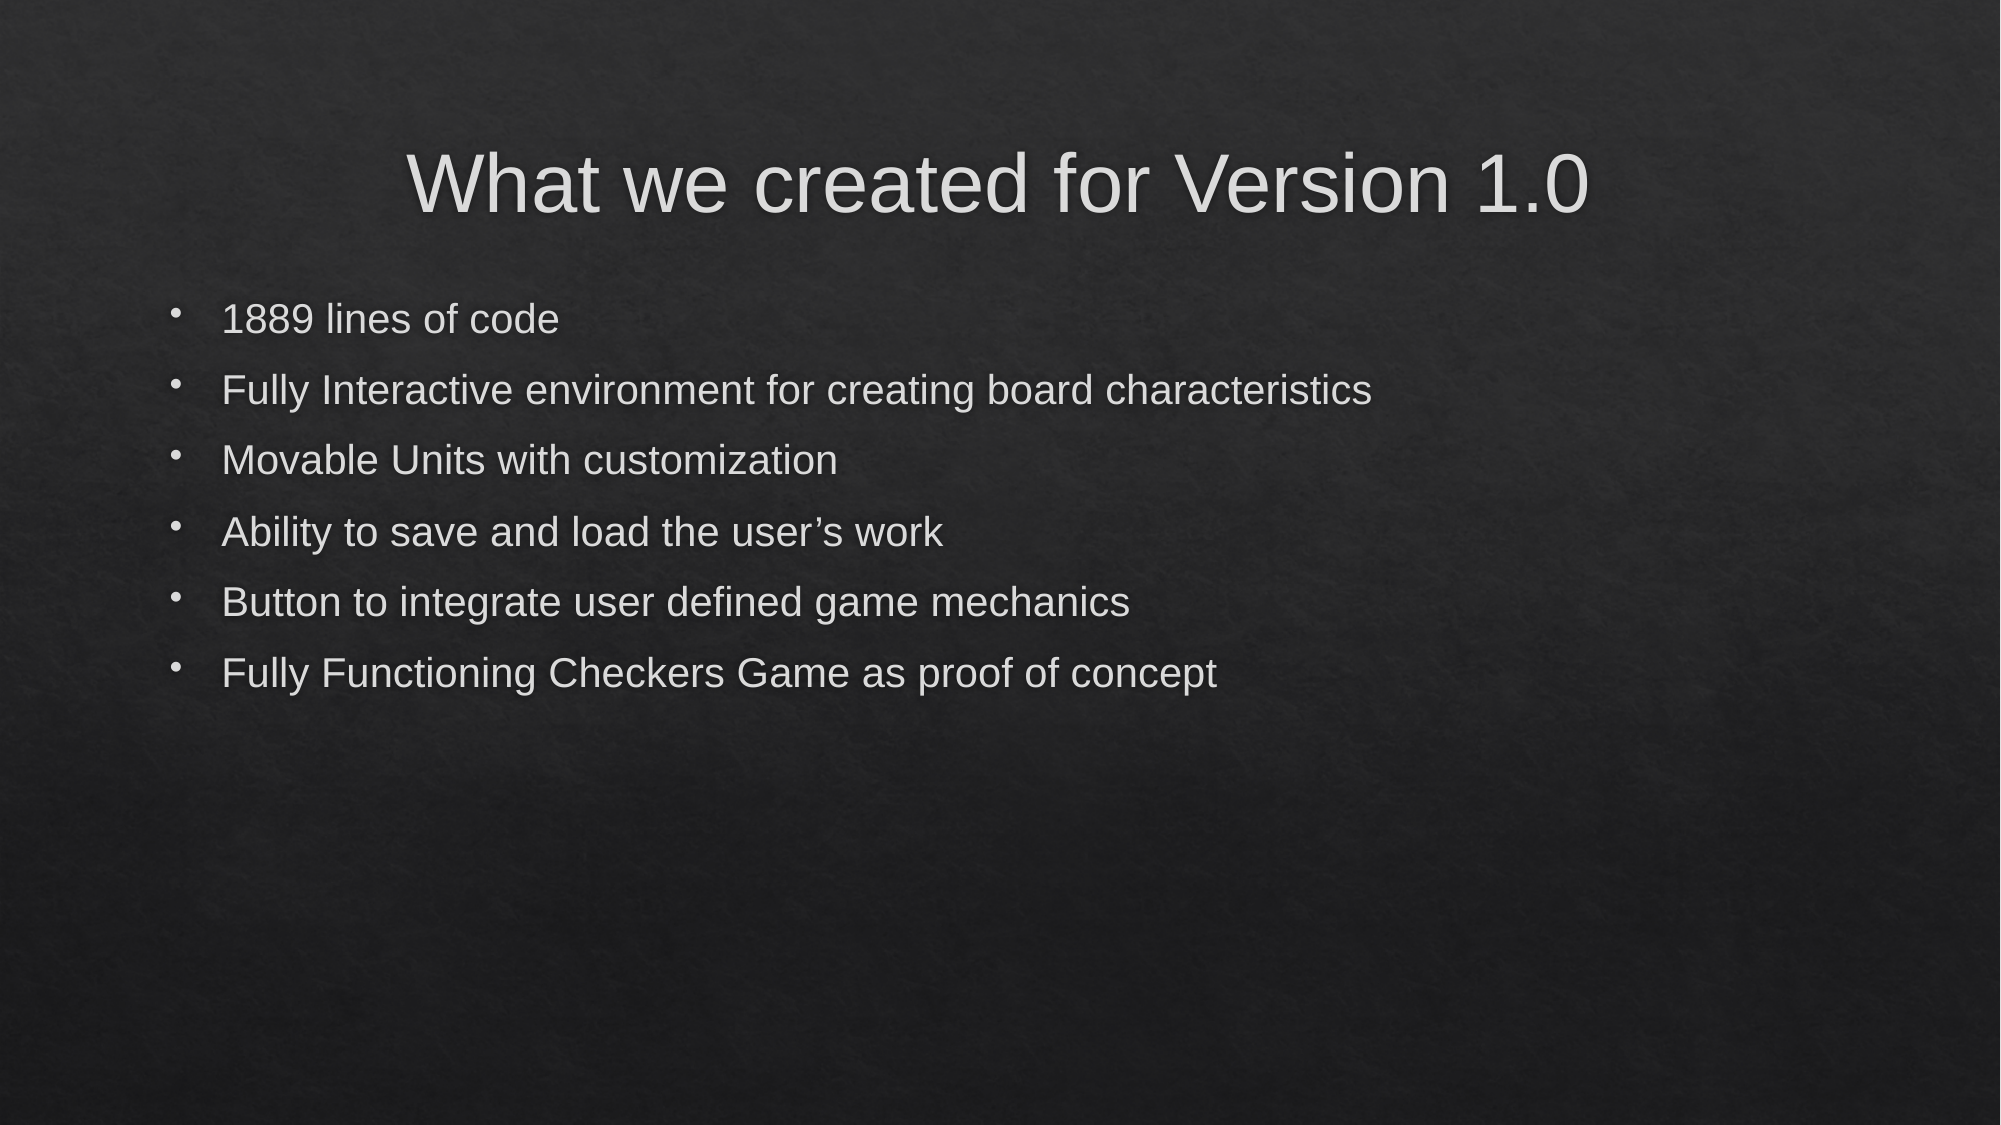

# What we created for Version 1.0
1889 lines of code
Fully Interactive environment for creating board characteristics
Movable Units with customization
Ability to save and load the user’s work
Button to integrate user defined game mechanics
Fully Functioning Checkers Game as proof of concept